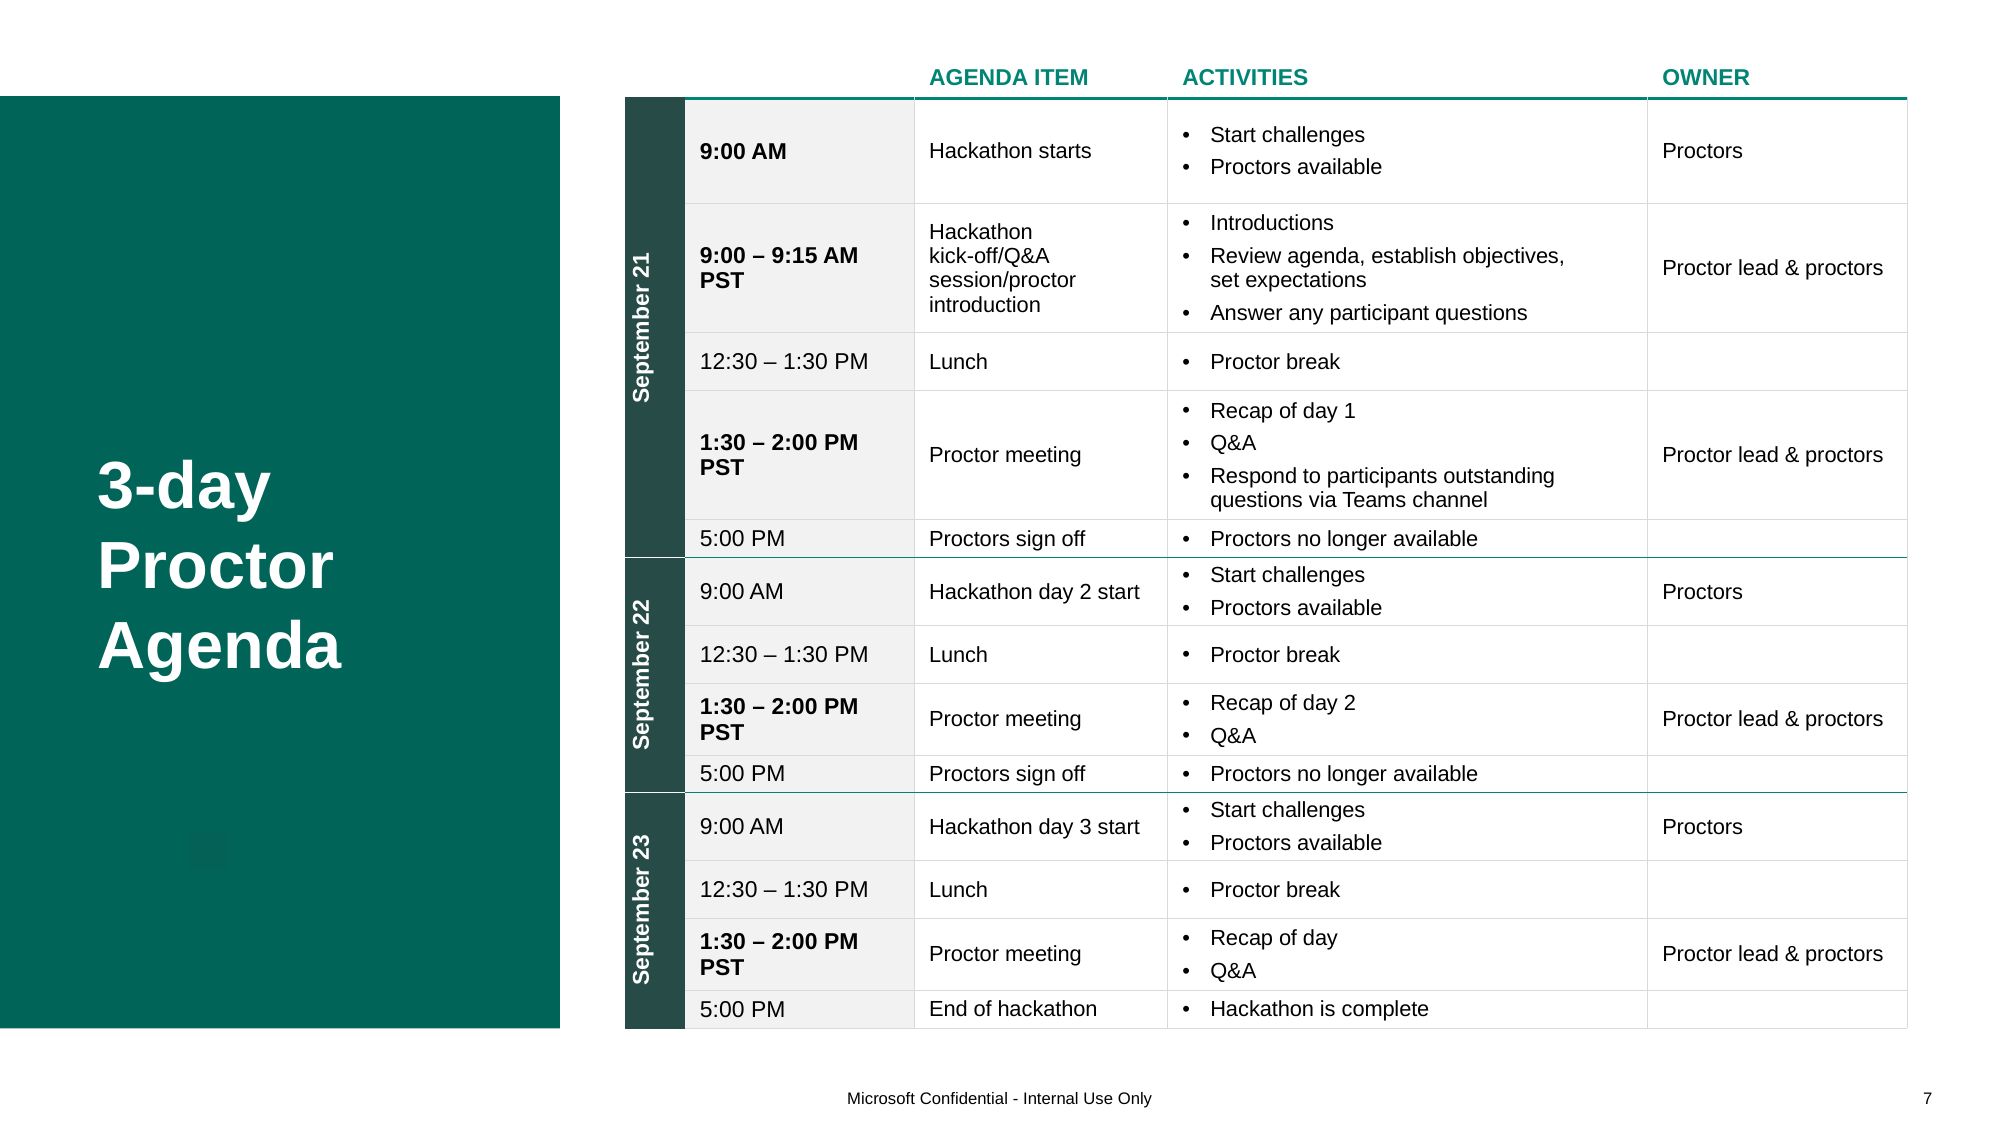

|  |  | AGENDA ITEM | ACTIVITIES | OWNER |
| --- | --- | --- | --- | --- |
| September 21 | 9:00 AM | Hackathon starts | Start challenges Proctors available | Proctors |
|  | 9:00 – 9:15 AM PST | Hackathon kick-off/Q&A session/proctor introduction | Introductions Review agenda, establish objectives, set expectations Answer any participant questions | Proctor lead & proctors |
|  | 12:30 – 1:30 PM | Lunch | Proctor break |  |
|  | 1:30 – 2:00 PM PST | Proctor meeting | Recap of day 1 Q&A Respond to participants outstanding questions via Teams channel | Proctor lead & proctors |
|  | 5:00 PM | Proctors sign off | Proctors no longer available |  |
| September 22 | 9:00 AM | Hackathon day 2 start | Start challenges Proctors available | Proctors |
|  | 12:30 – 1:30 PM | Lunch | Proctor break |  |
|  | 1:30 – 2:00 PM PST | Proctor meeting | Recap of day 2 Q&A | Proctor lead & proctors |
|  | 5:00 PM | Proctors sign off | Proctors no longer available |  |
| September 23 | 9:00 AM | Hackathon day 3 start | Start challenges Proctors available | Proctors |
|  | 12:30 – 1:30 PM | Lunch | Proctor break |  |
|  | 1:30 – 2:00 PM PST | Proctor meeting | Recap of day Q&A | Proctor lead & proctors |
|  | 5:00 PM | End of hackathon | Hackathon is complete |  |
3-day
Proctor
Agenda

Microsoft Confidential - Internal Use Only
7